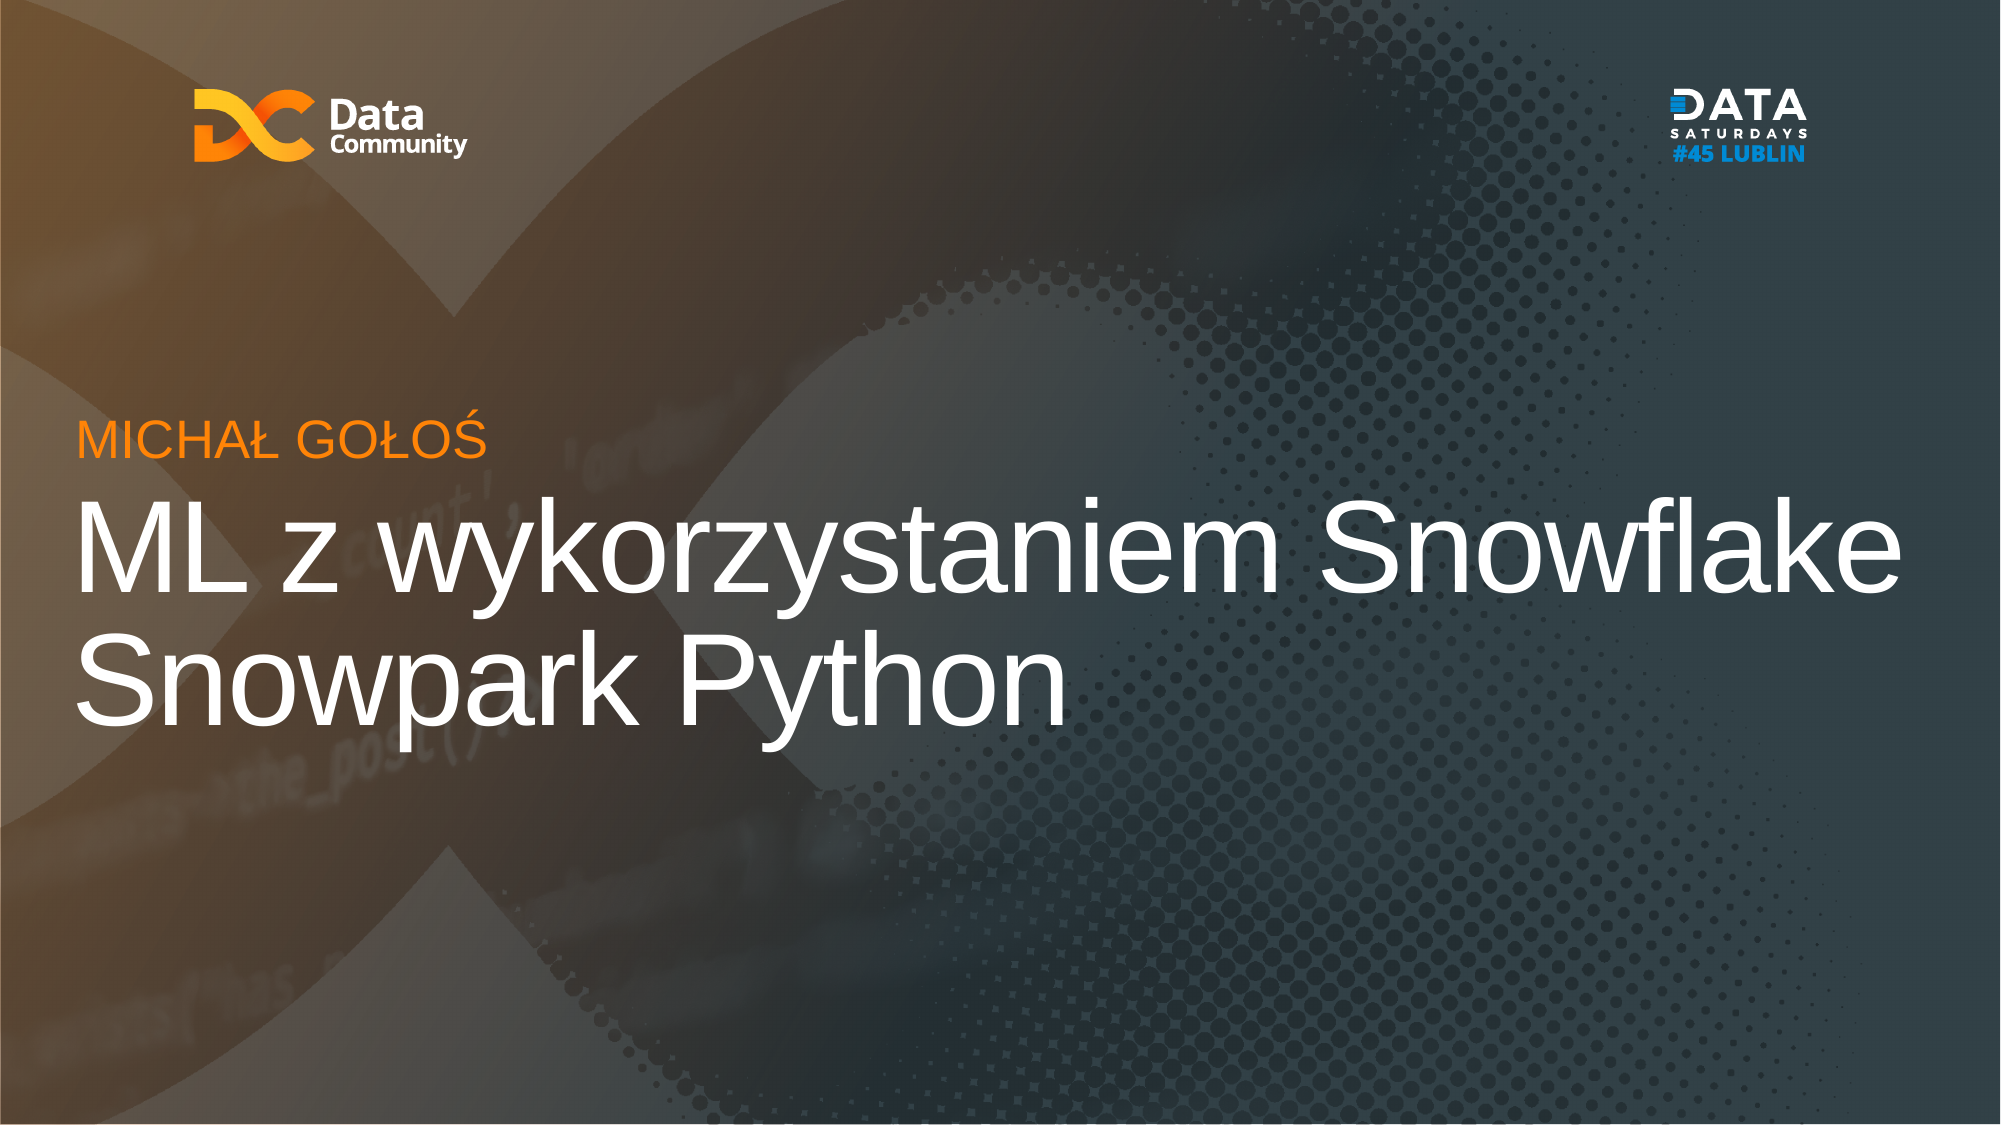

MICHAŁ GOŁOŚ
ML z wykorzystaniem Snowflake Snowpark Python